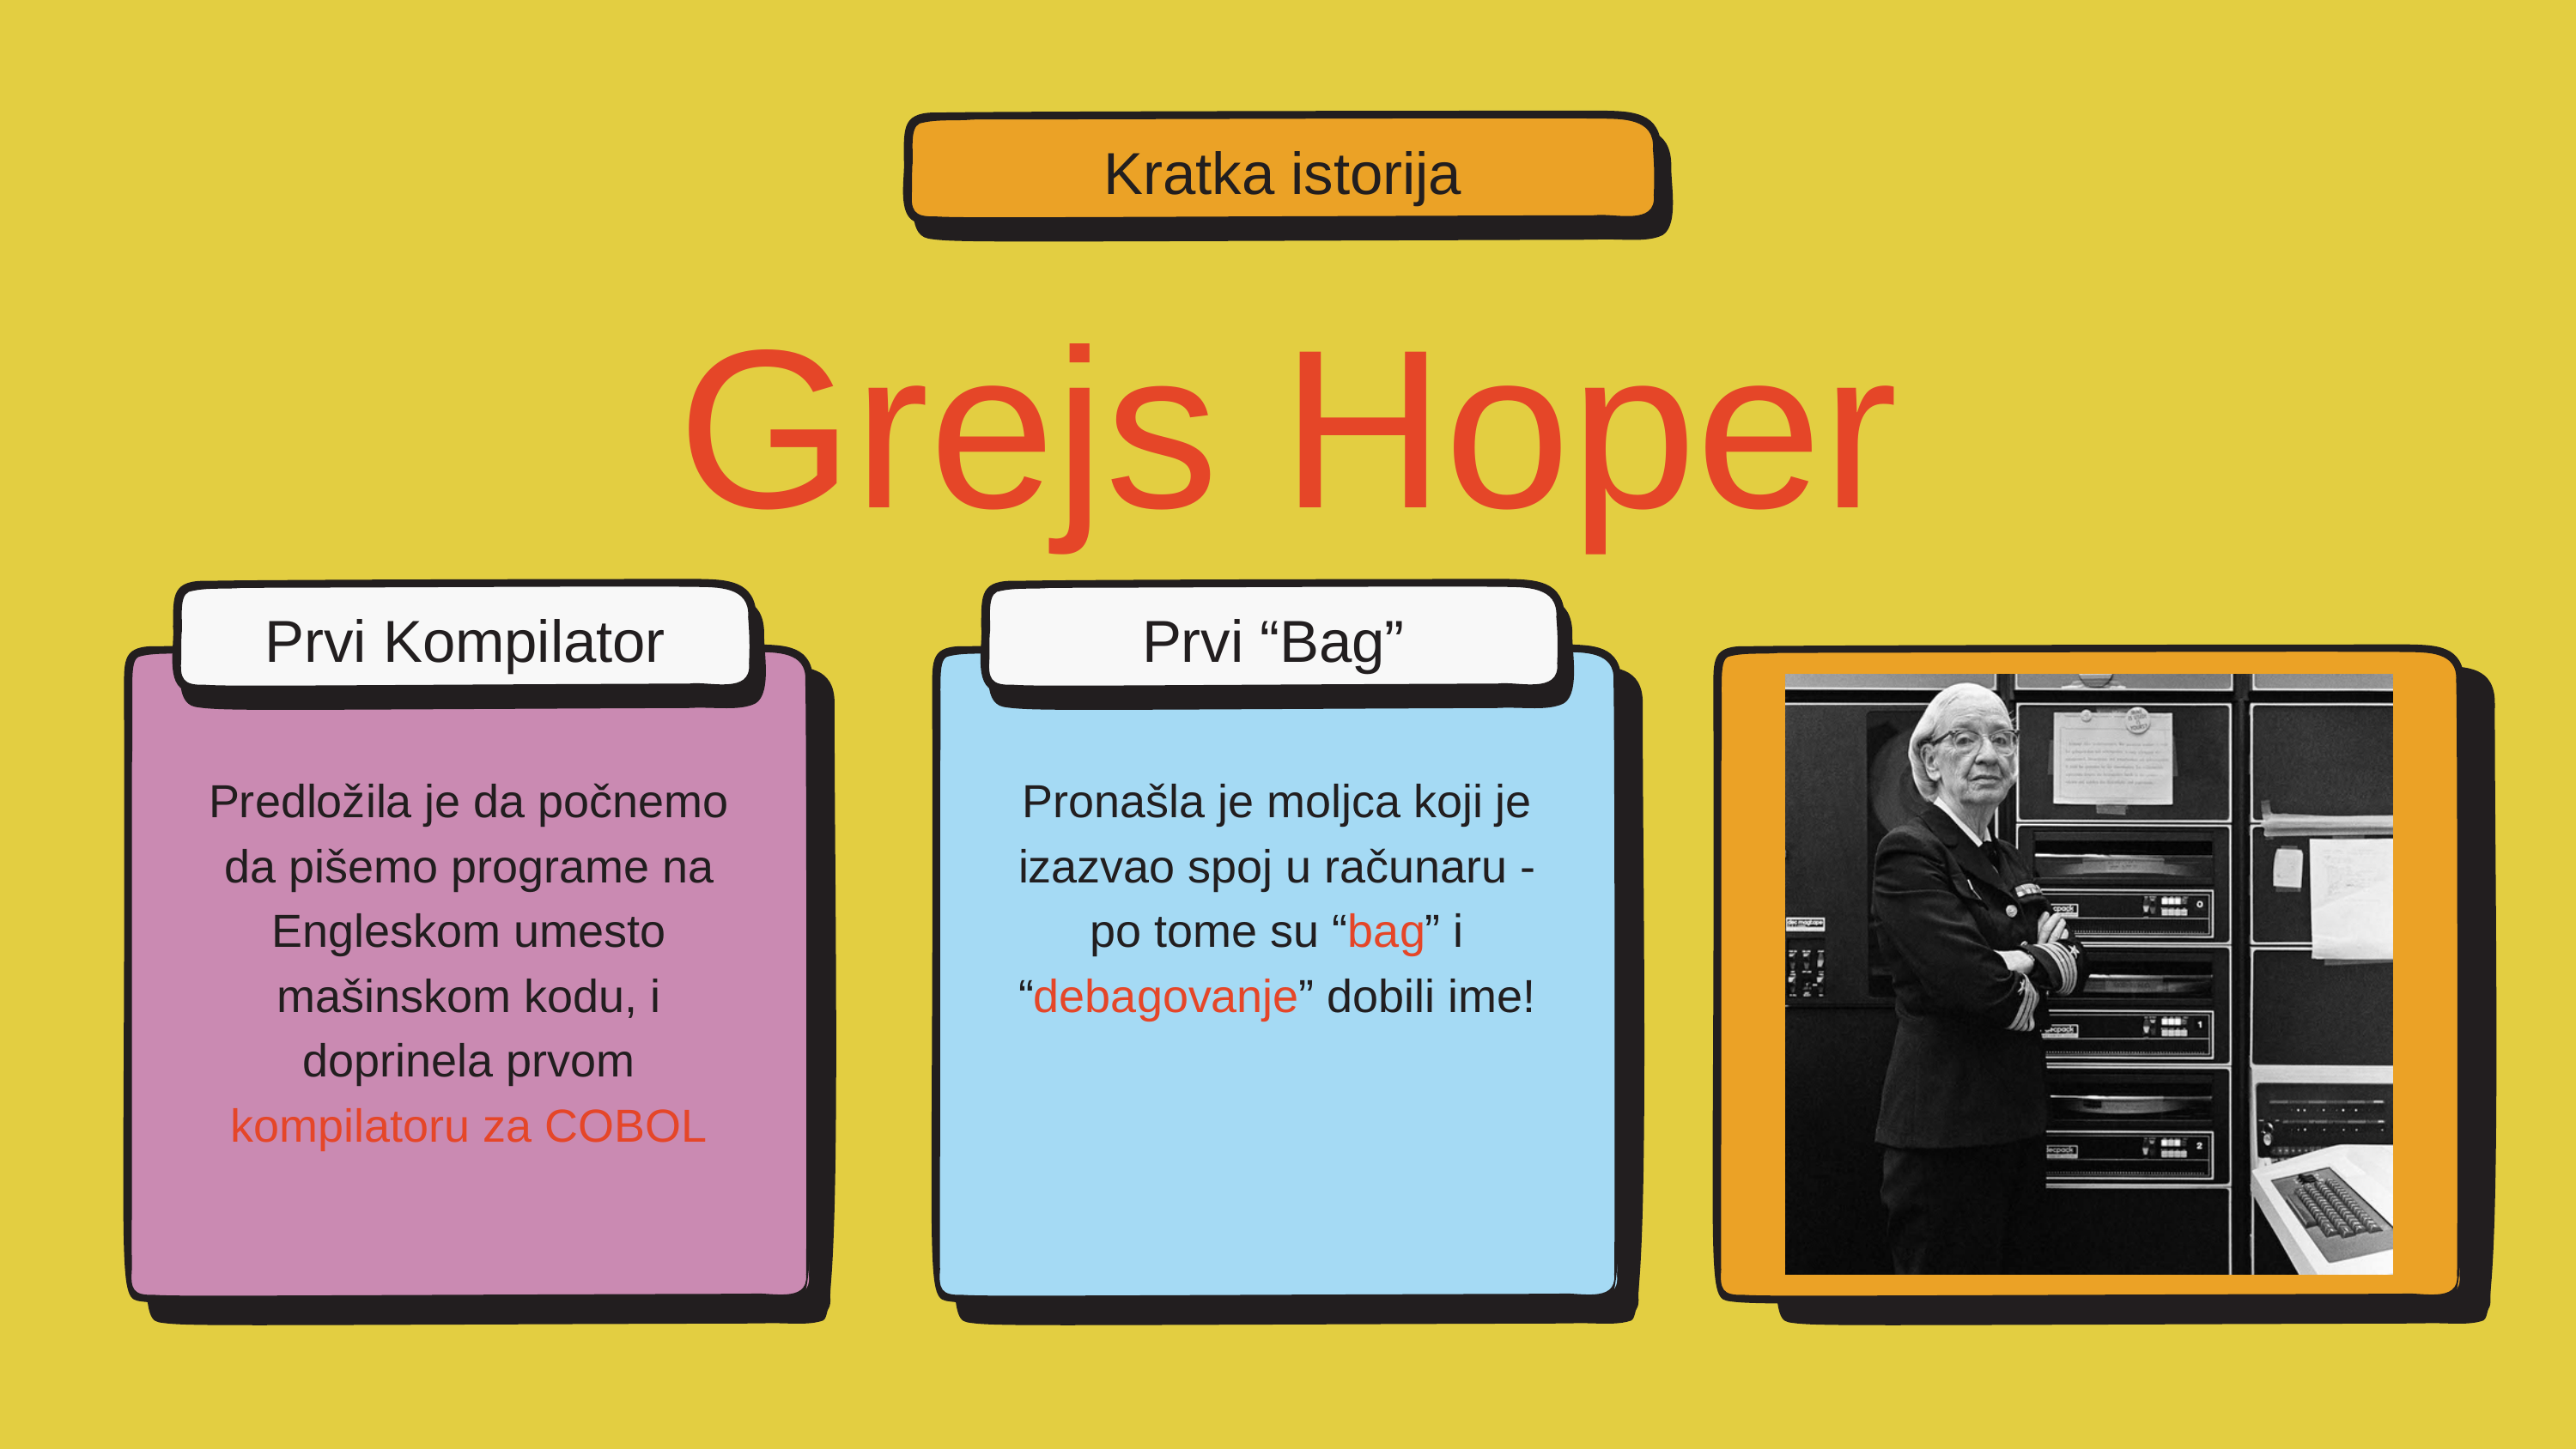

Kratka istorija

Grejs Hoper

Prvi Kompilator

Predložila je da počnemo da pišemo programe na Engleskom umesto mašinskom kodu, i doprinela prvom kompilatoru za COBOL

Prvi “Bag”

Pronašla je moljca koji je izazvao spoj u računaru - po tome su “bag” i “debagovanje” dobili ime!